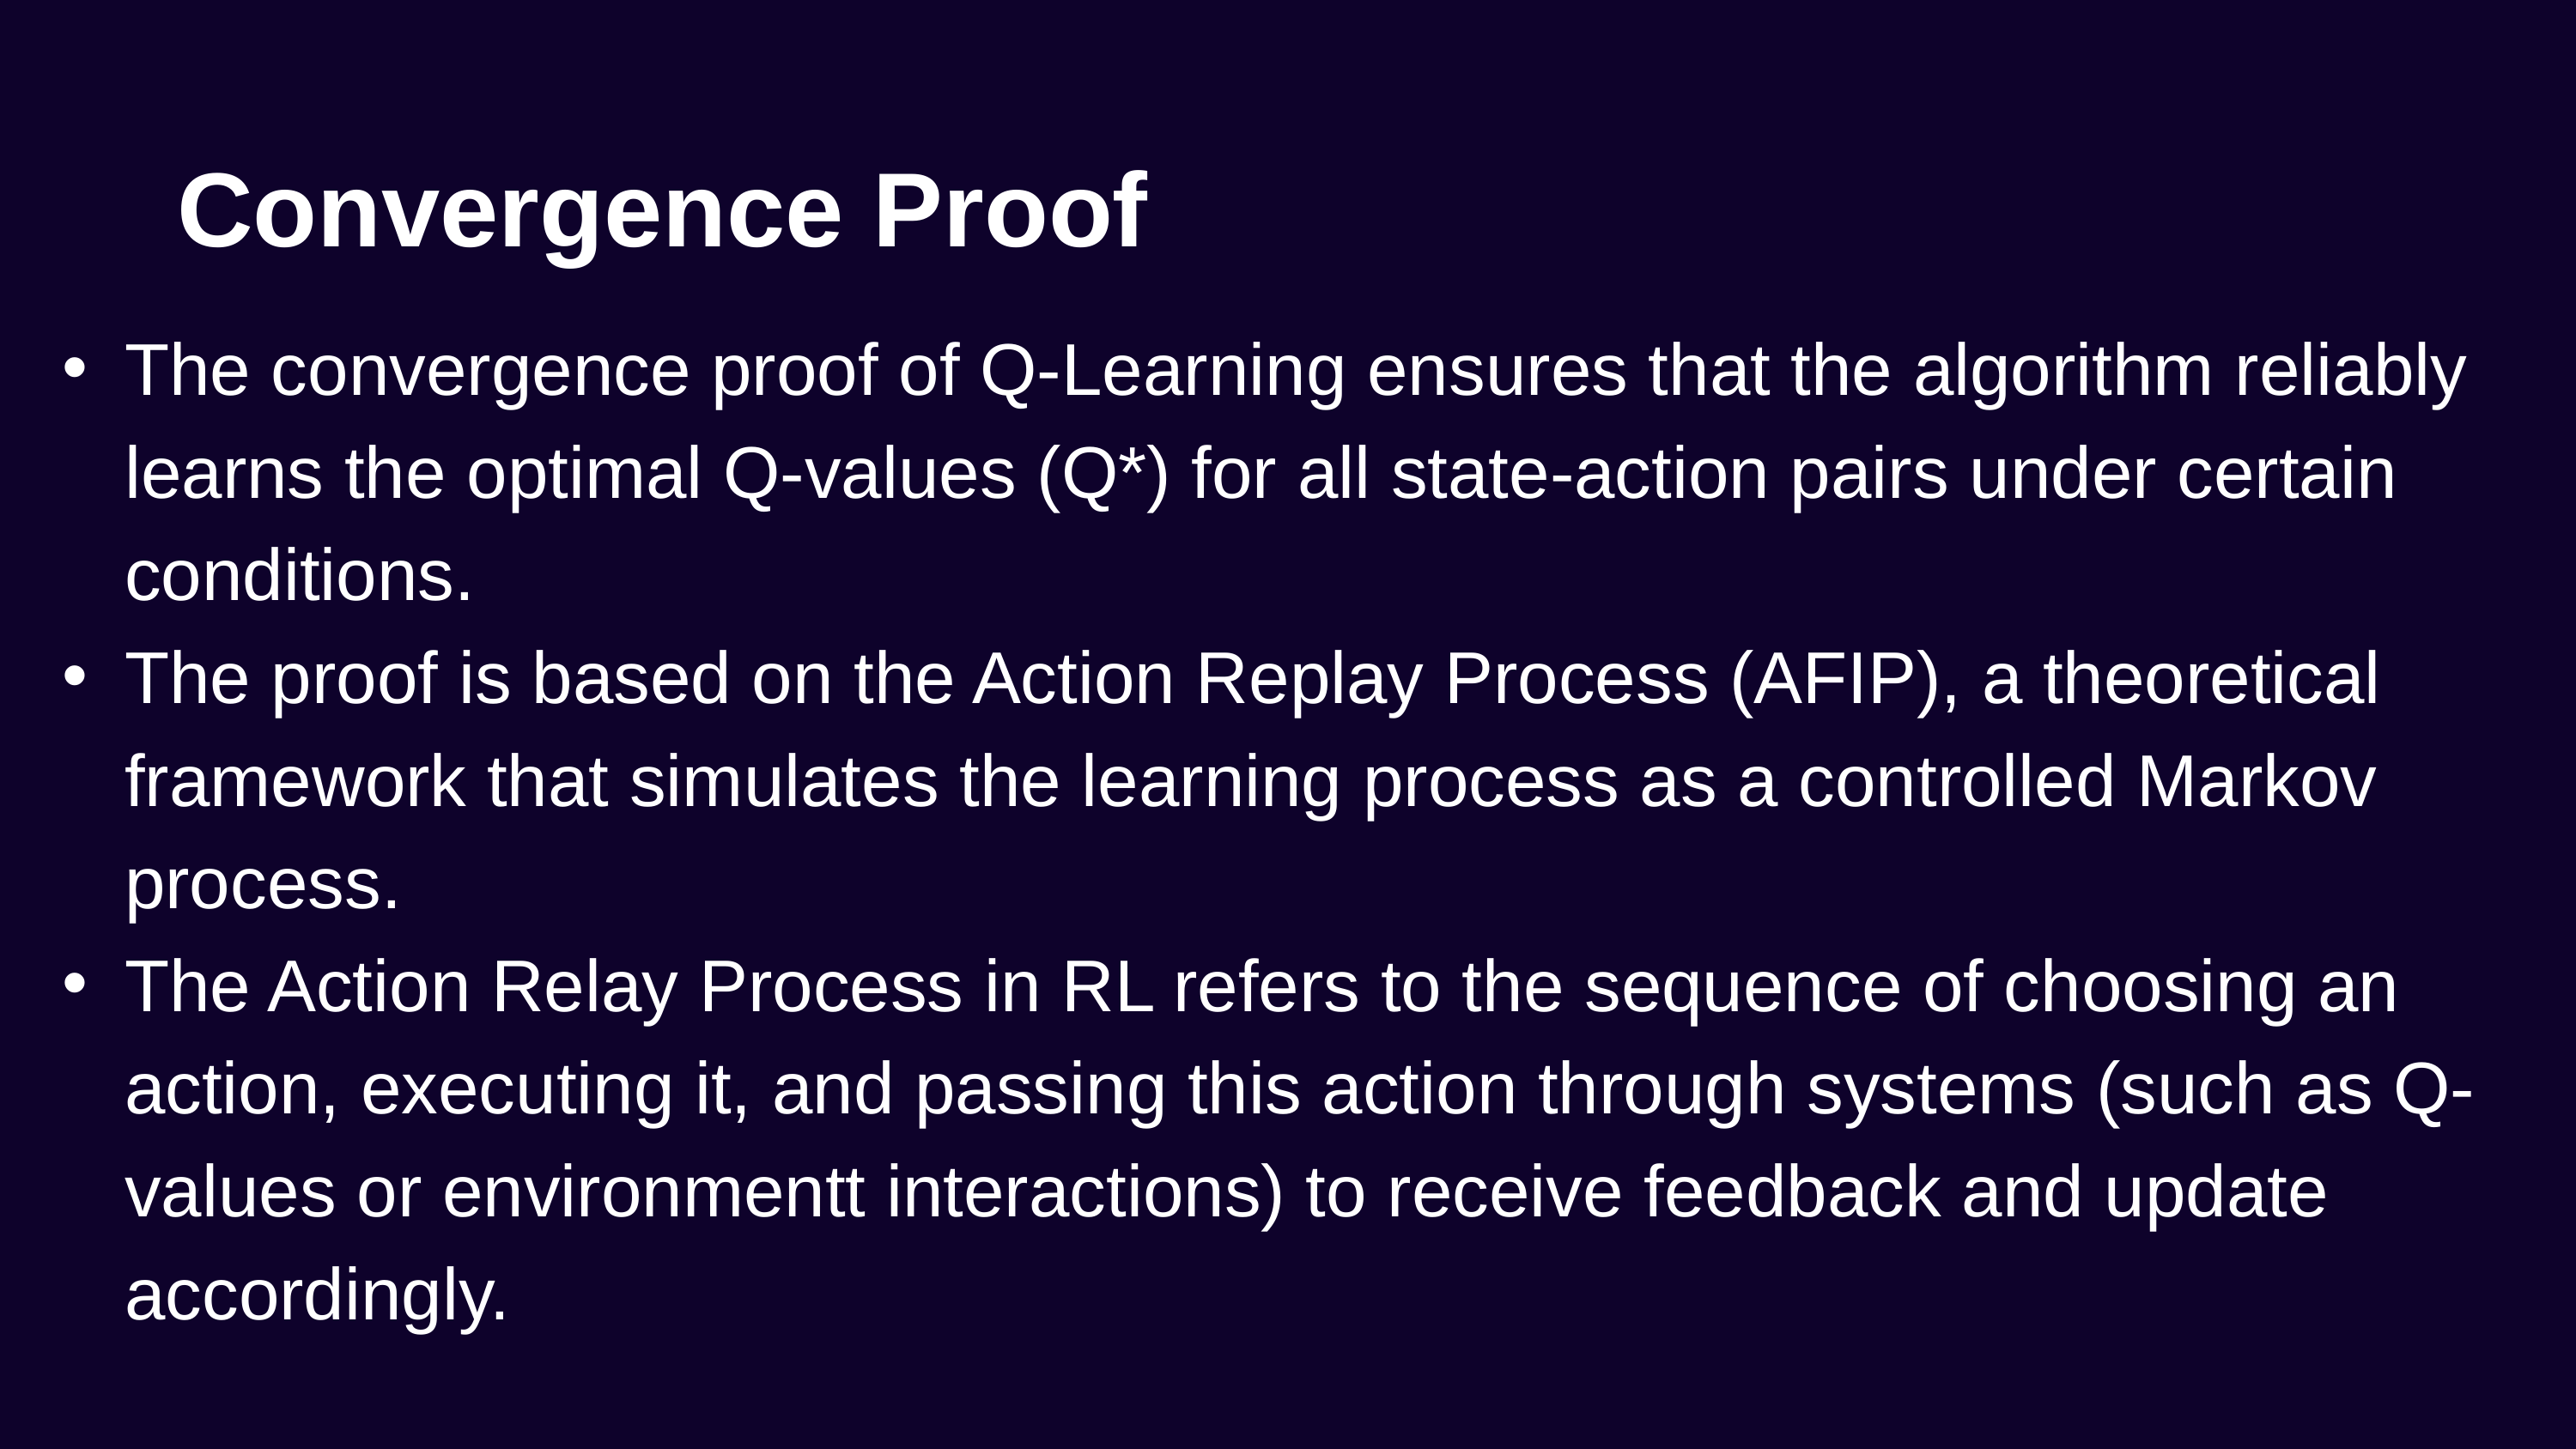

Convergence Proof
The convergence proof of Q-Learning ensures that the algorithm reliably learns the optimal Q-values (Q*) for all state-action pairs under certain conditions.
The proof is based on the Action Replay Process (AFIP), a theoretical framework that simulates the learning process as a controlled Markov process.
The Action Relay Process in RL refers to the sequence of choosing an action, executing it, and passing this action through systems (such as Q-values or environmentt interactions) to receive feedback and update accordingly.